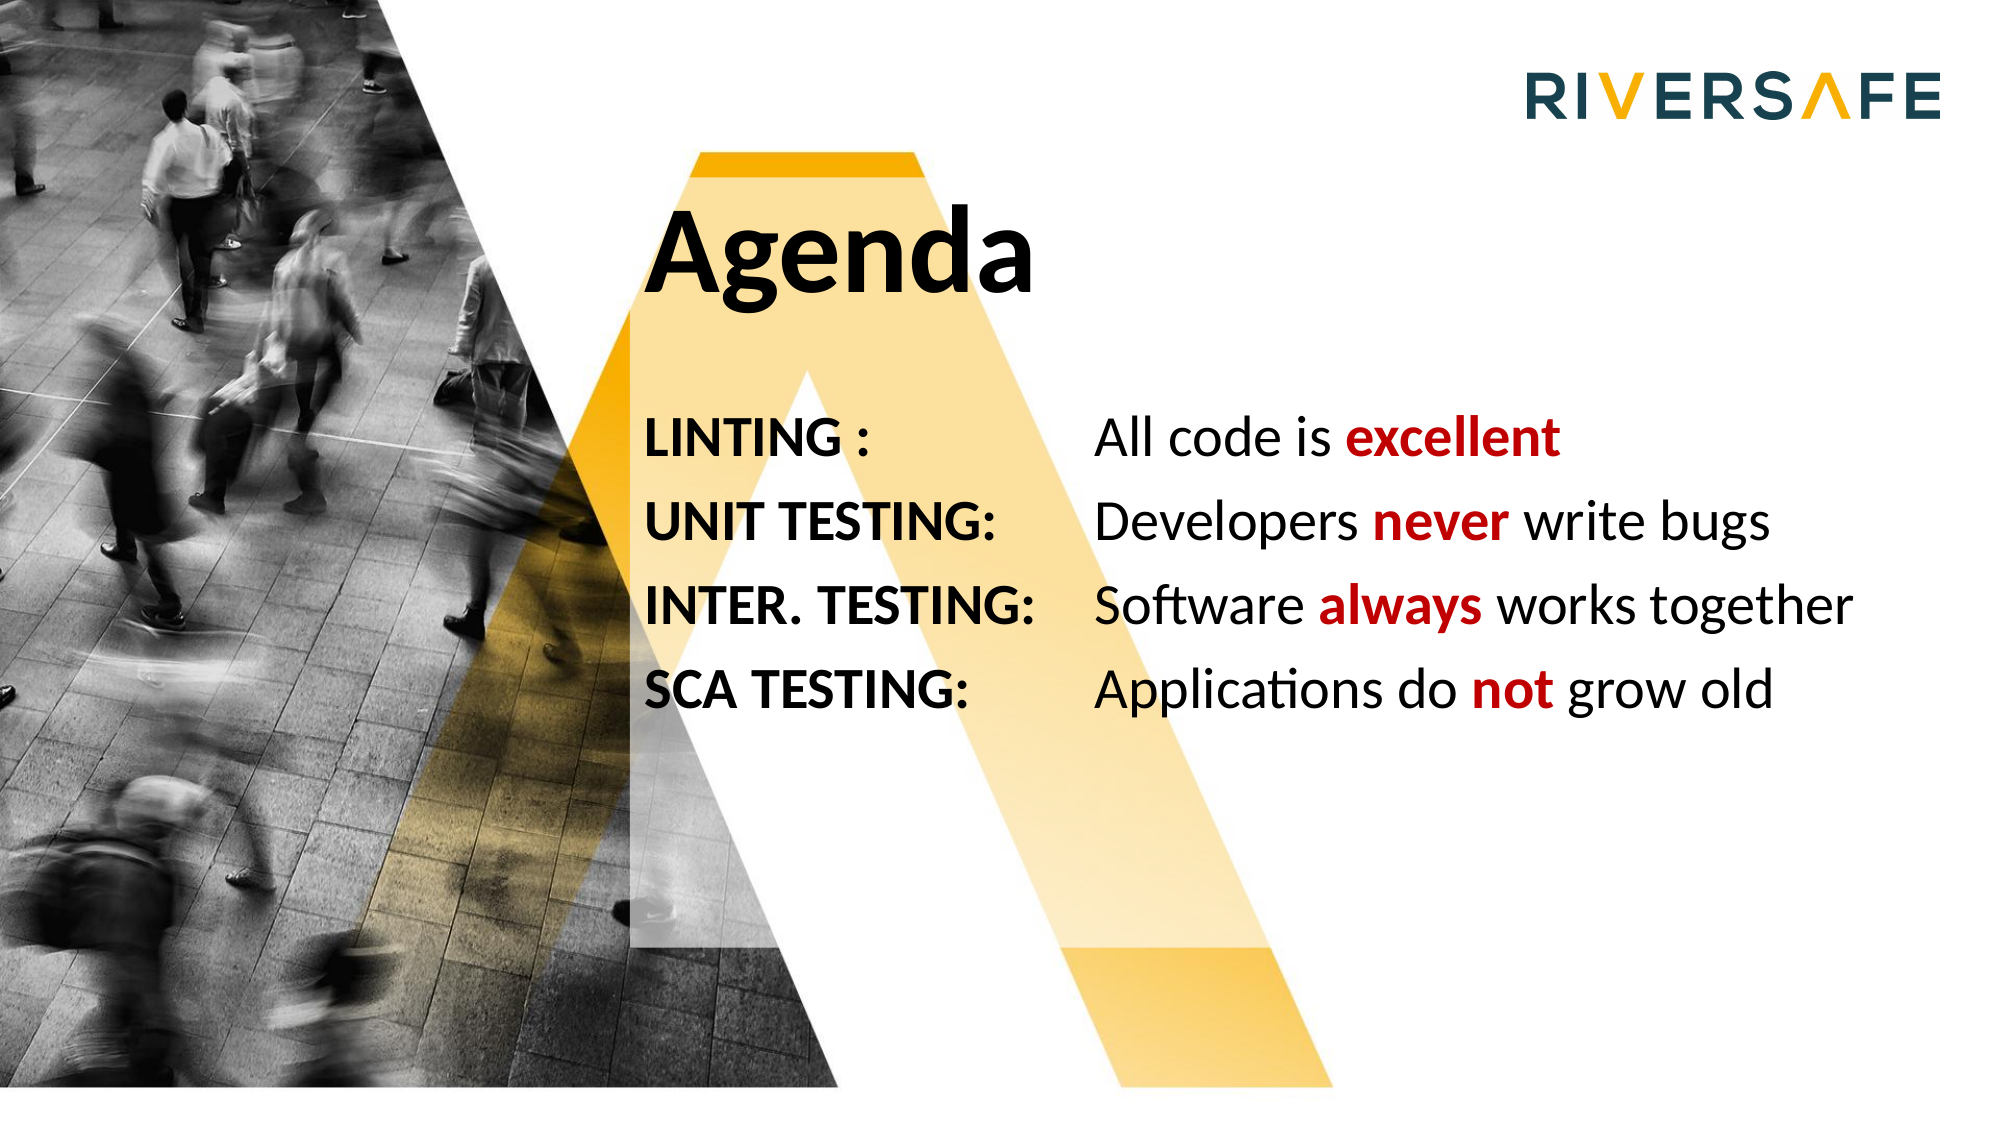

Agenda

LINTING : 		All code is excellent
UNIT TESTING: 	Developers never write bugs
INTER. TESTING: 	Software always works together
SCA TESTING: 	Applications do not grow old